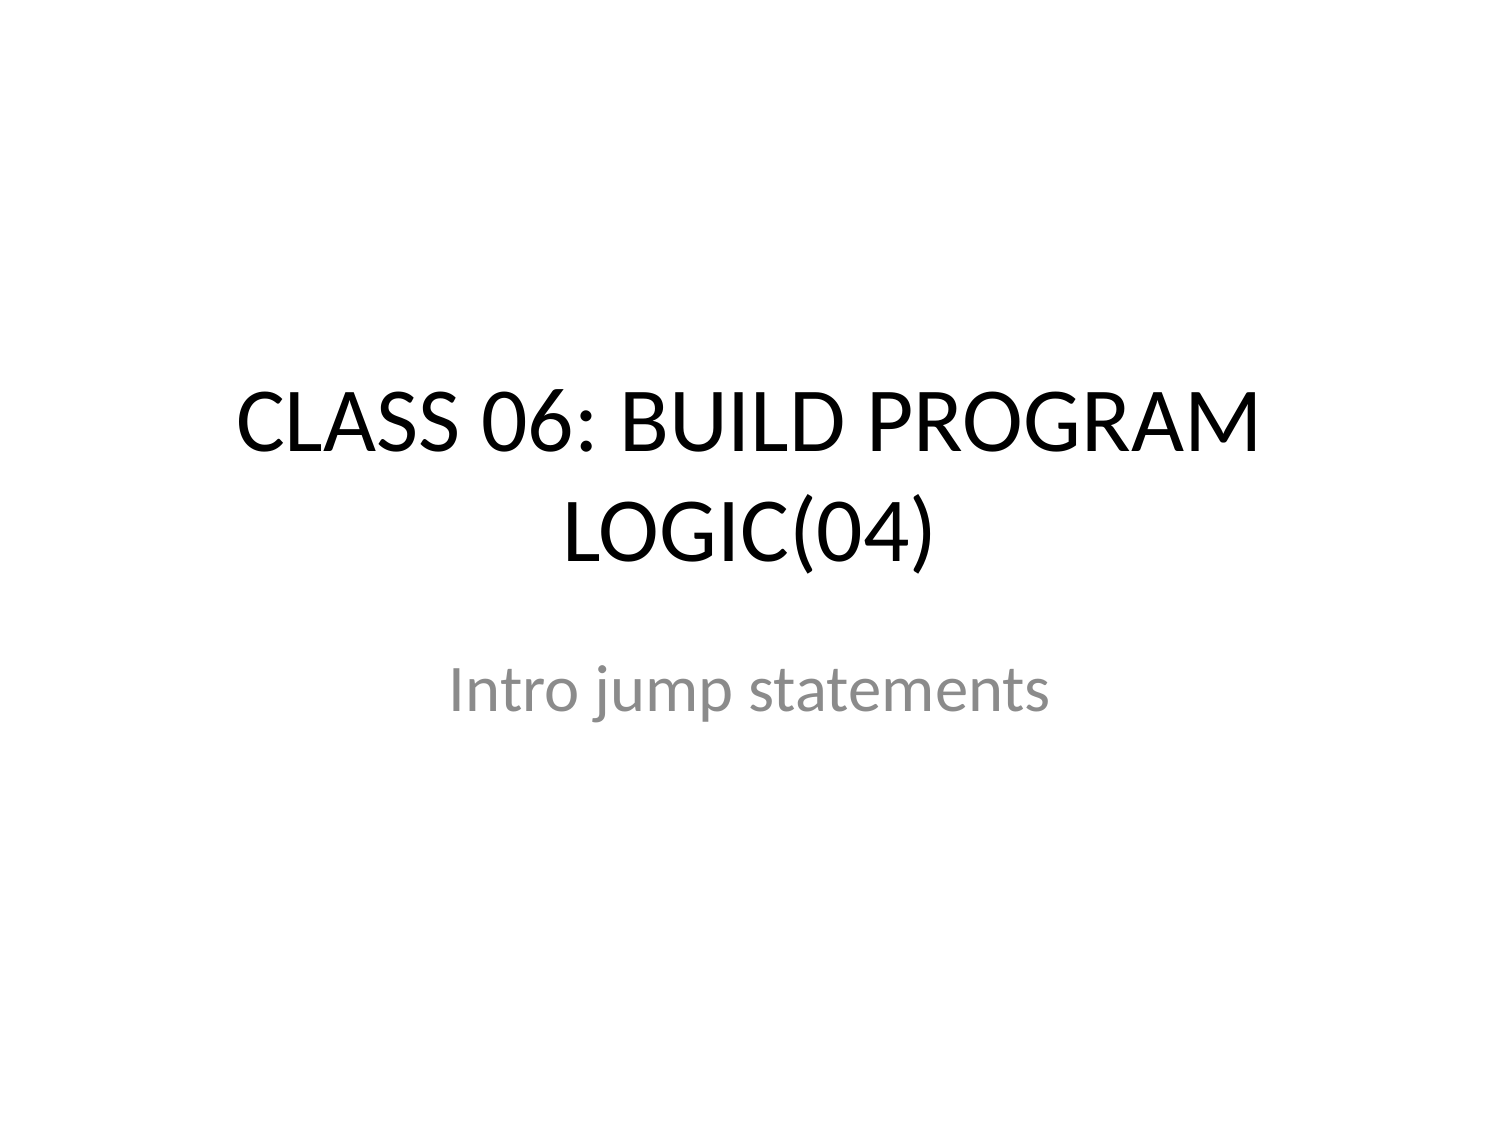

# CLASS 06: BUILD PROGRAM LOGIC(04)
Intro jump statements